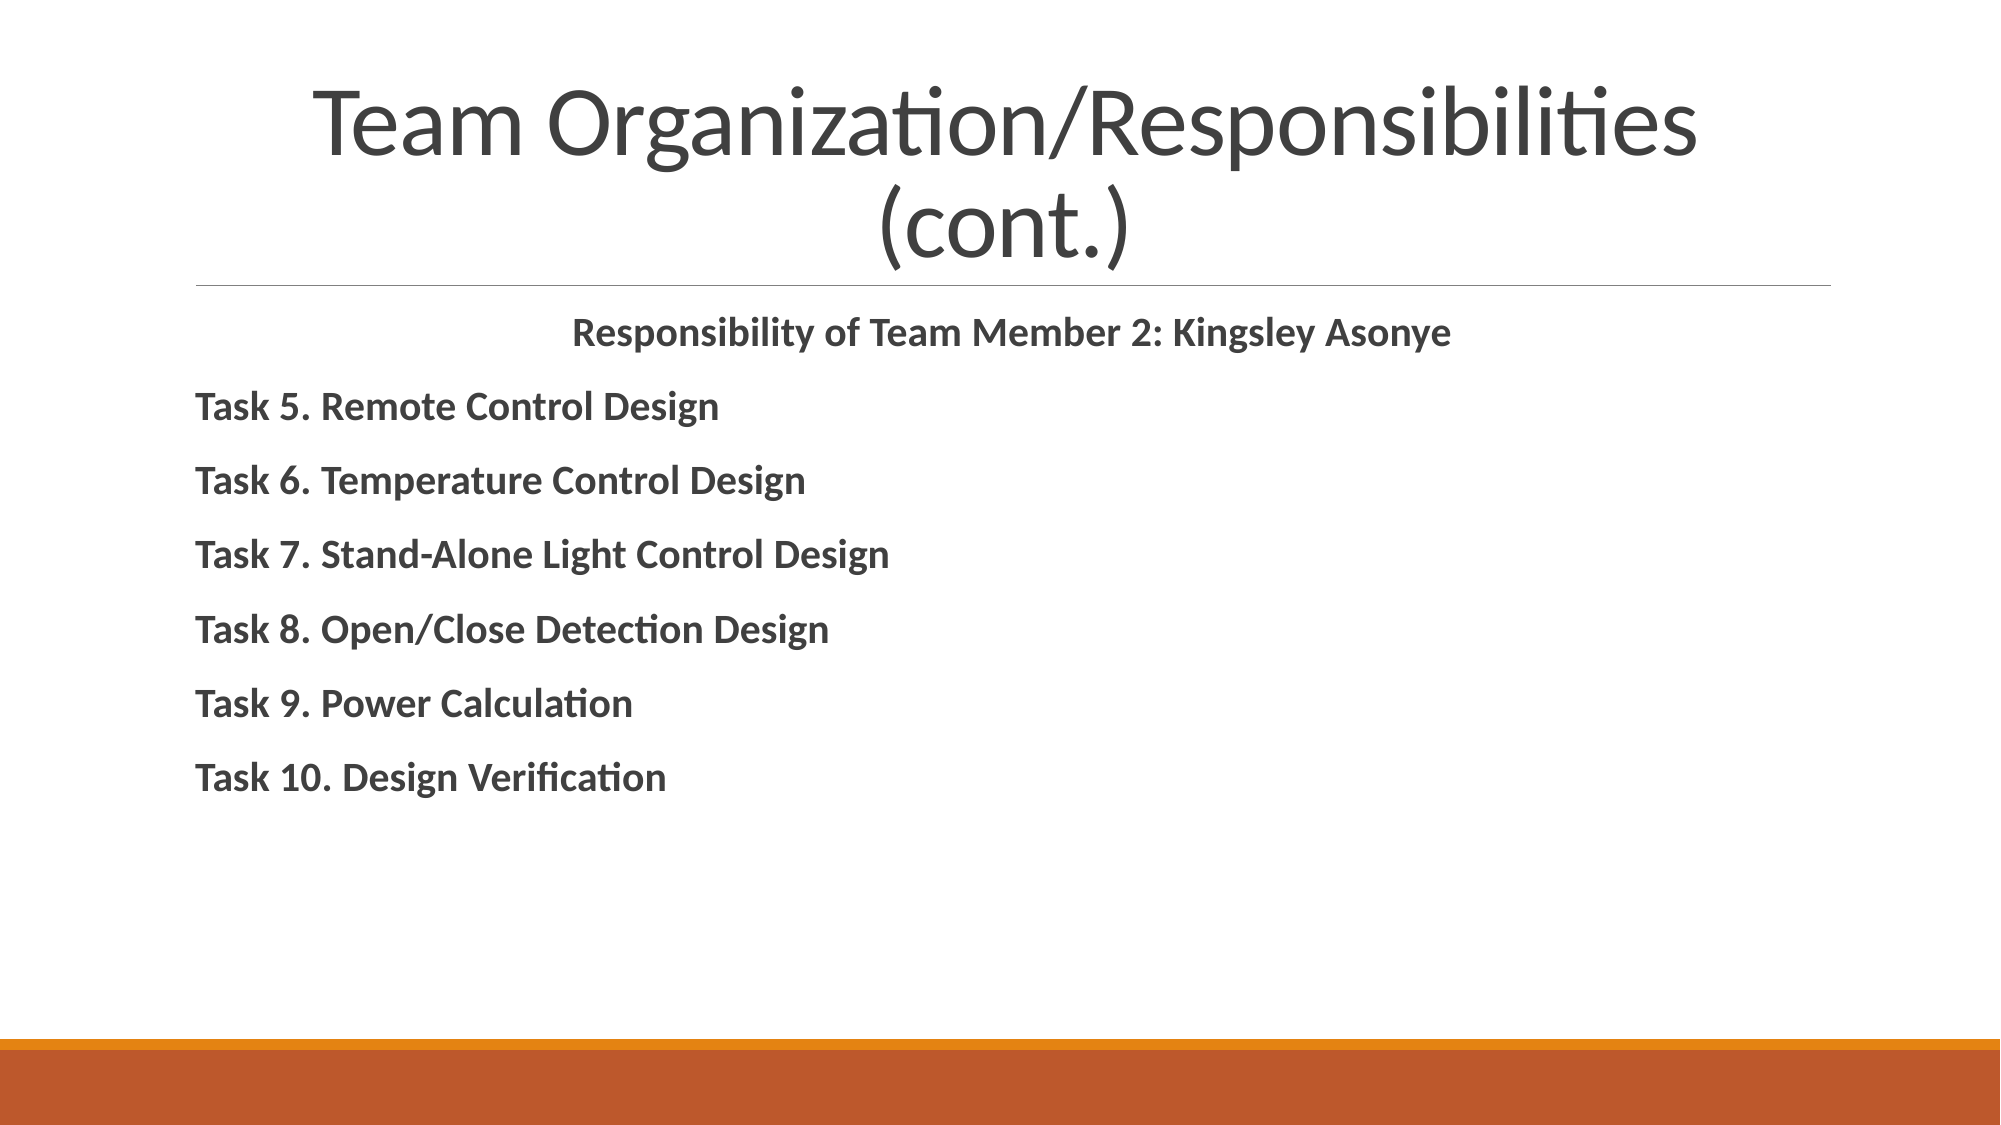

# Team Organization/Responsibilities (cont.)
Responsibility of Team Member 2: Kingsley Asonye
Task 5. Remote Control Design
Task 6. Temperature Control Design
Task 7. Stand-Alone Light Control Design
Task 8. Open/Close Detection Design
Task 9. Power Calculation
Task 10. Design Verification